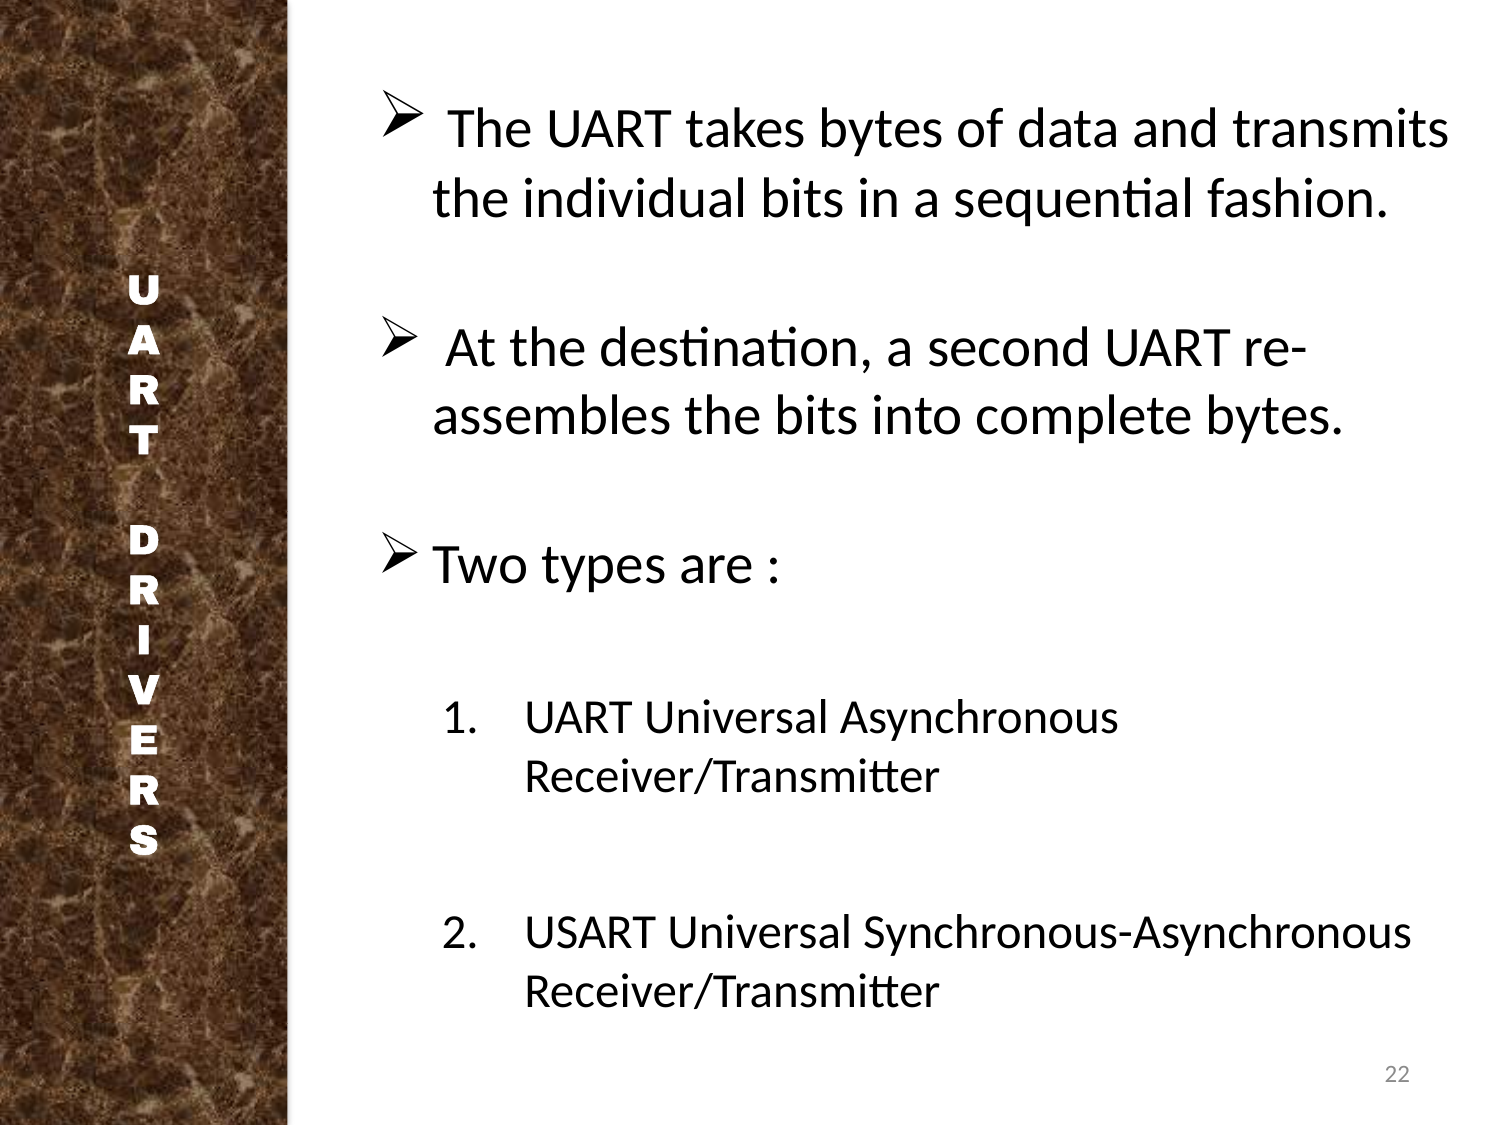

# U A R T D R I V E R S
 The UART takes bytes of data and transmits the individual bits in a sequential fashion.
 At the destination, a second UART re-assembles the bits into complete bytes.
Two types are :

UART Universal Asynchronous Receiver/Transmitter

USART Universal Synchronous-Asynchronous Receiver/Transmitter
22